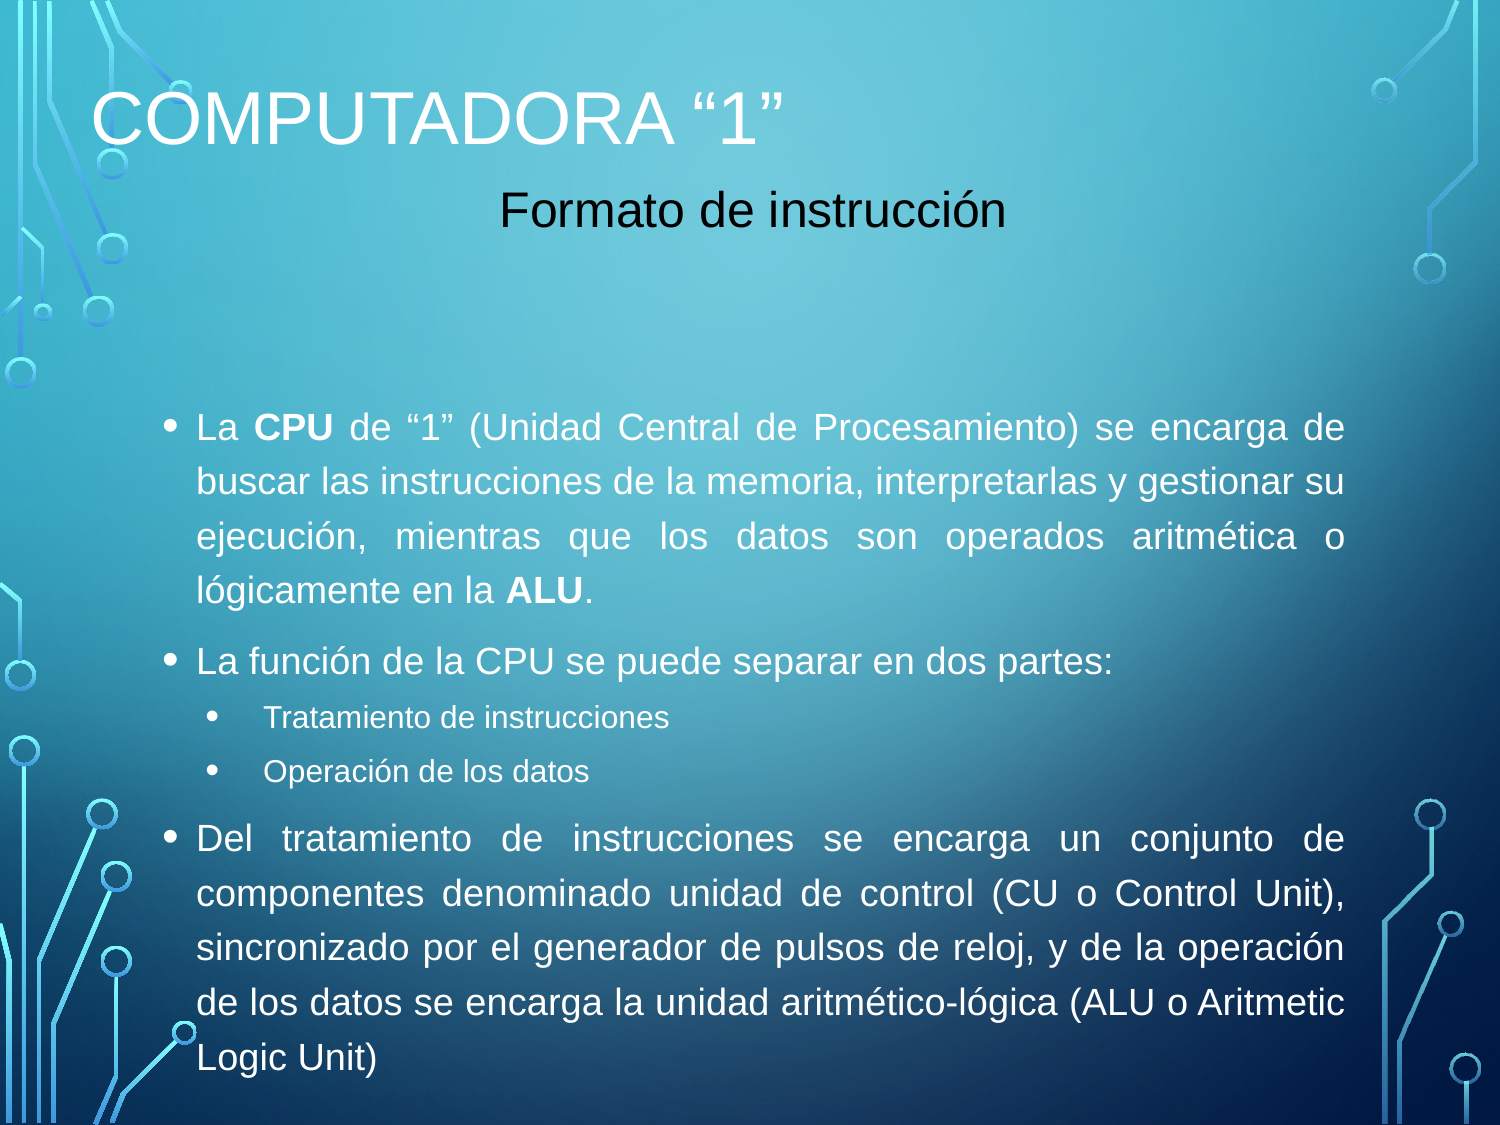

# Computadora “1”
Formato de instrucción
La CPU de “1” (Unidad Central de Procesamiento) se encarga de buscar las instrucciones de la memoria, interpretarlas y gestionar su ejecución, mientras que los datos son operados aritmética o lógicamente en la ALU.
La función de la CPU se puede separar en dos partes:
Tratamiento de instrucciones
Operación de los datos
Del tratamiento de instrucciones se encarga un conjunto de componentes denominado unidad de control (CU o Control Unit), sincronizado por el generador de pulsos de reloj, y de la operación de los datos se encarga la unidad aritmético-lógica (ALU o Aritmetic Logic Unit)